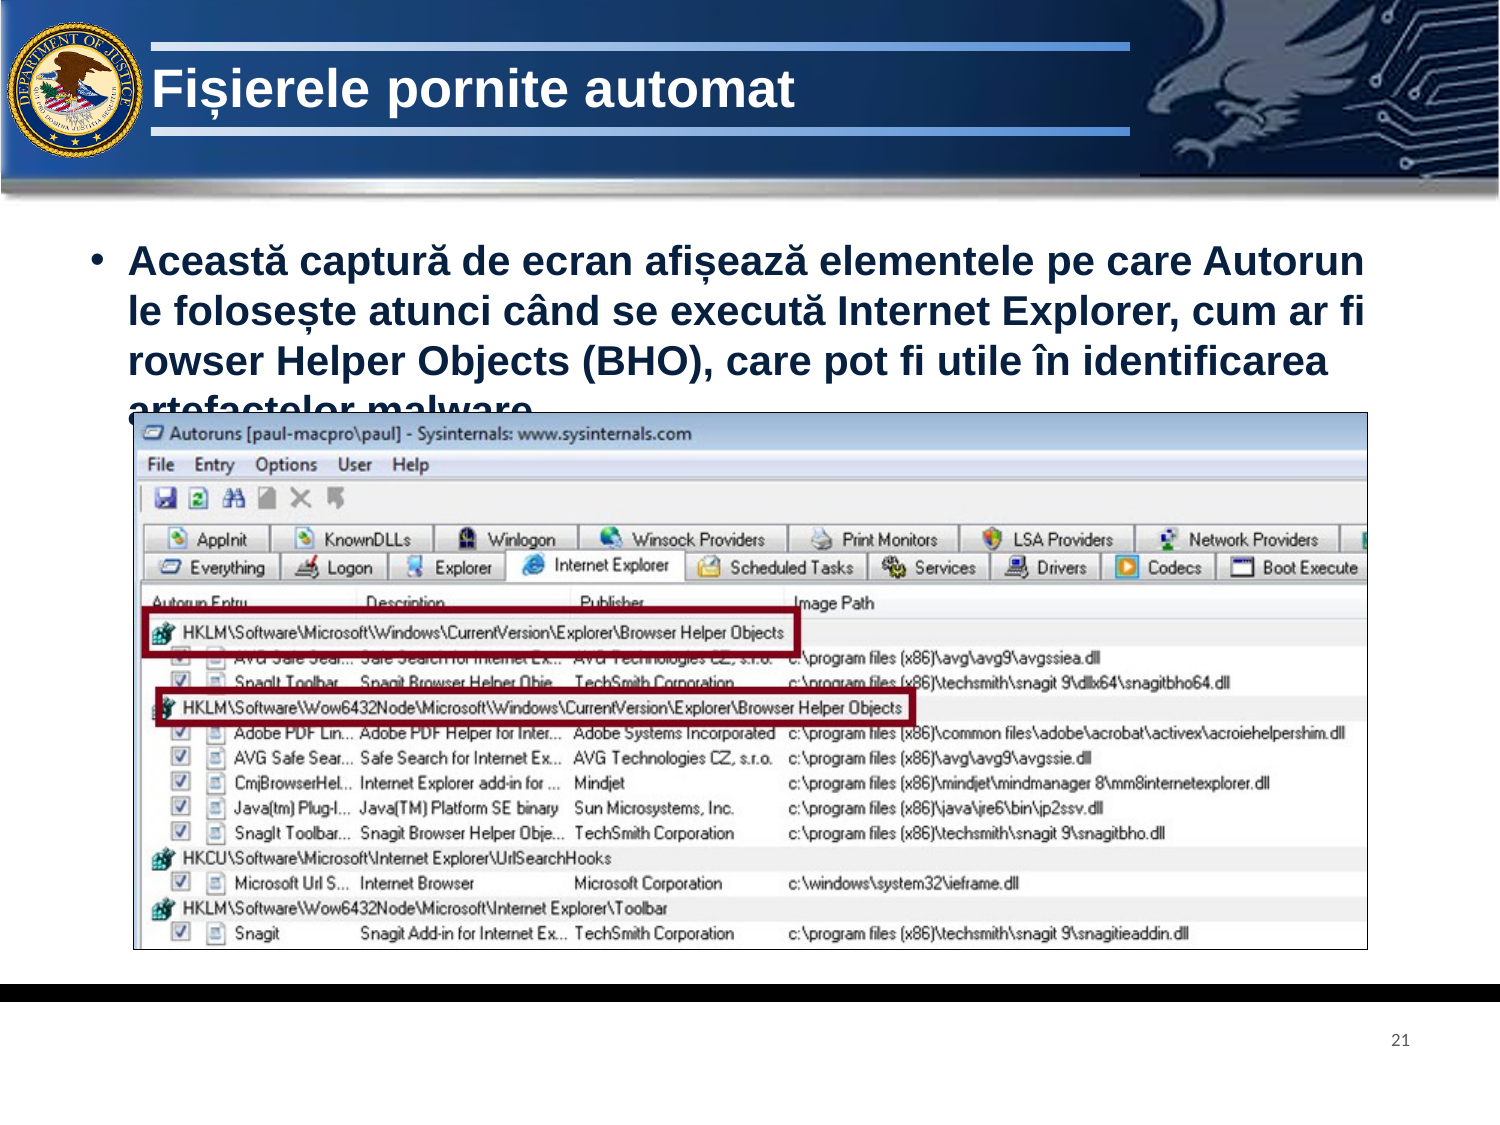

# Fișierele pornite automat
Această captură de ecran afișează elementele pe care Autorun le folosește atunci când se execută Internet Explorer, cum ar fi rowser Helper Objects (BHO), care pot fi utile în identificarea artefactelor malware

21